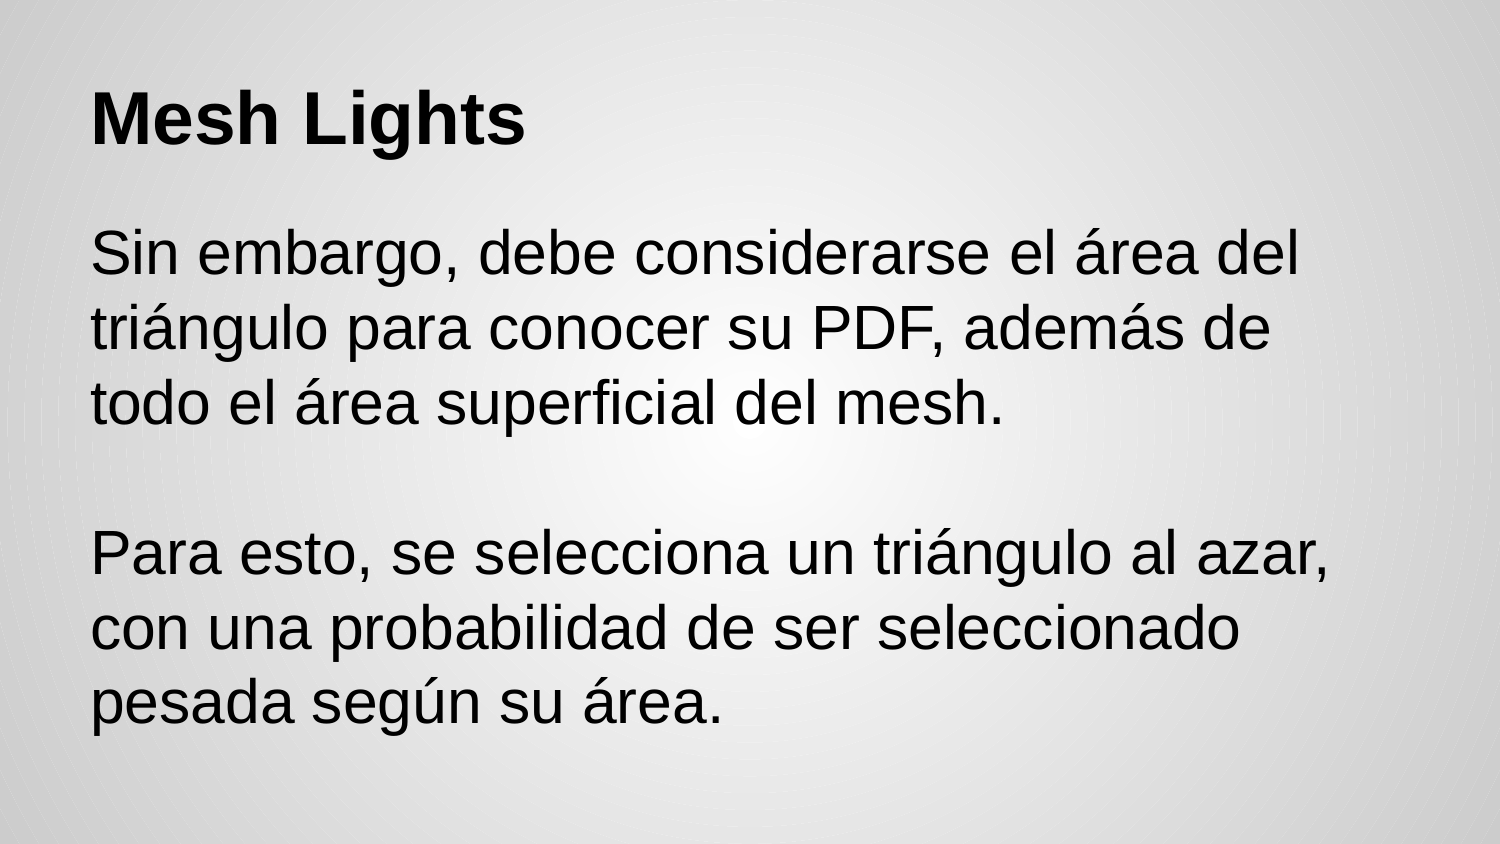

# Mesh Lights
Sin embargo, debe considerarse el área del triángulo para conocer su PDF, además de todo el área superficial del mesh.

Para esto, se selecciona un triángulo al azar, con una probabilidad de ser seleccionado pesada según su área.